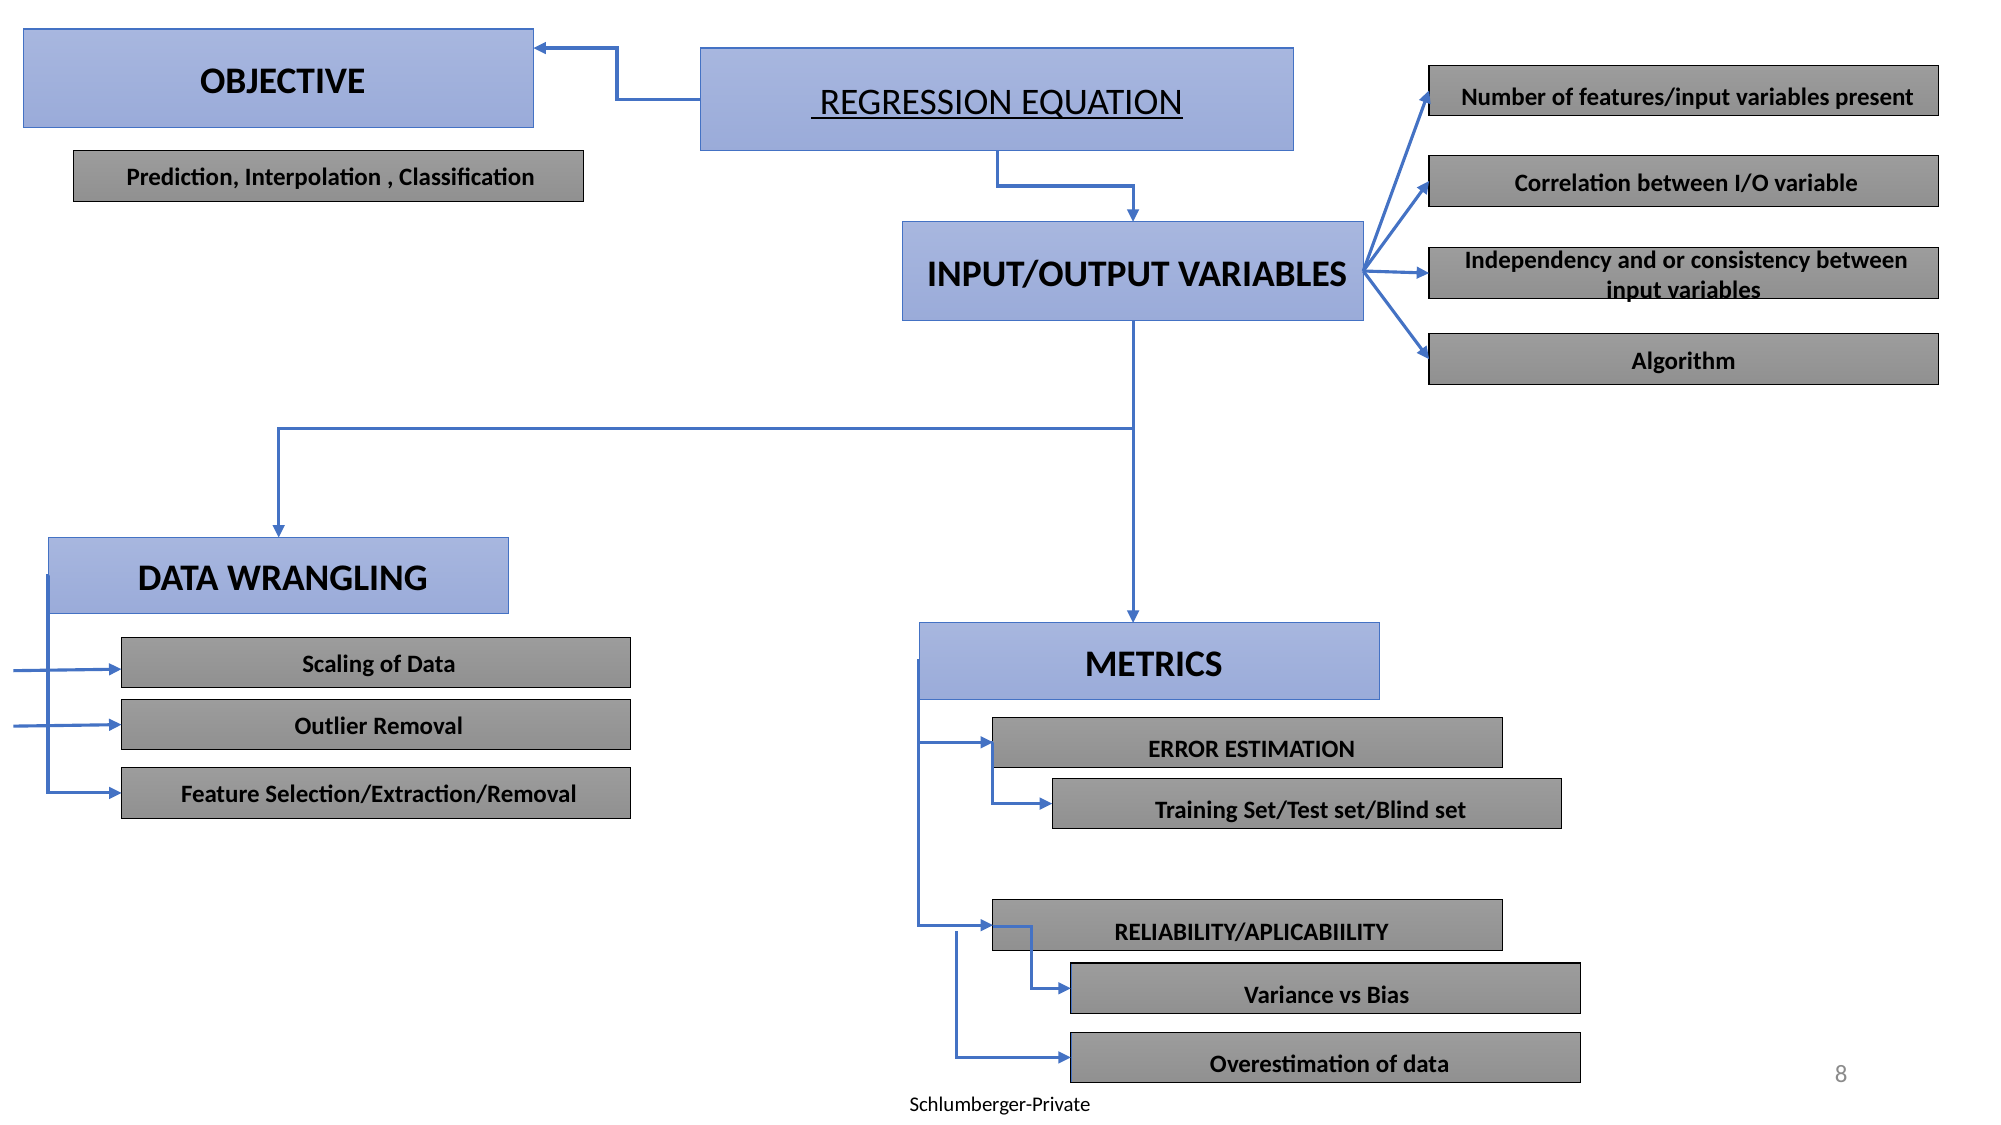

OBJECTIVE
 REGRESSION EQUATION
 Number of features/input variables present
 Prediction, Interpolation , Classification
 Correlation between I/O variable
 INPUT/OUTPUT VARIABLES
 Independency and or consistency between input variables
Algorithm
 DATA WRANGLING
 METRICS
 Scaling of Data
 Outlier Removal
 ERROR ESTIMATION
 Feature Selection/Extraction/Removal
 Training Set/Test set/Blind set
 RELIABILITY/APLICABIILITY
 Variance vs Bias
 Overestimation of data
8